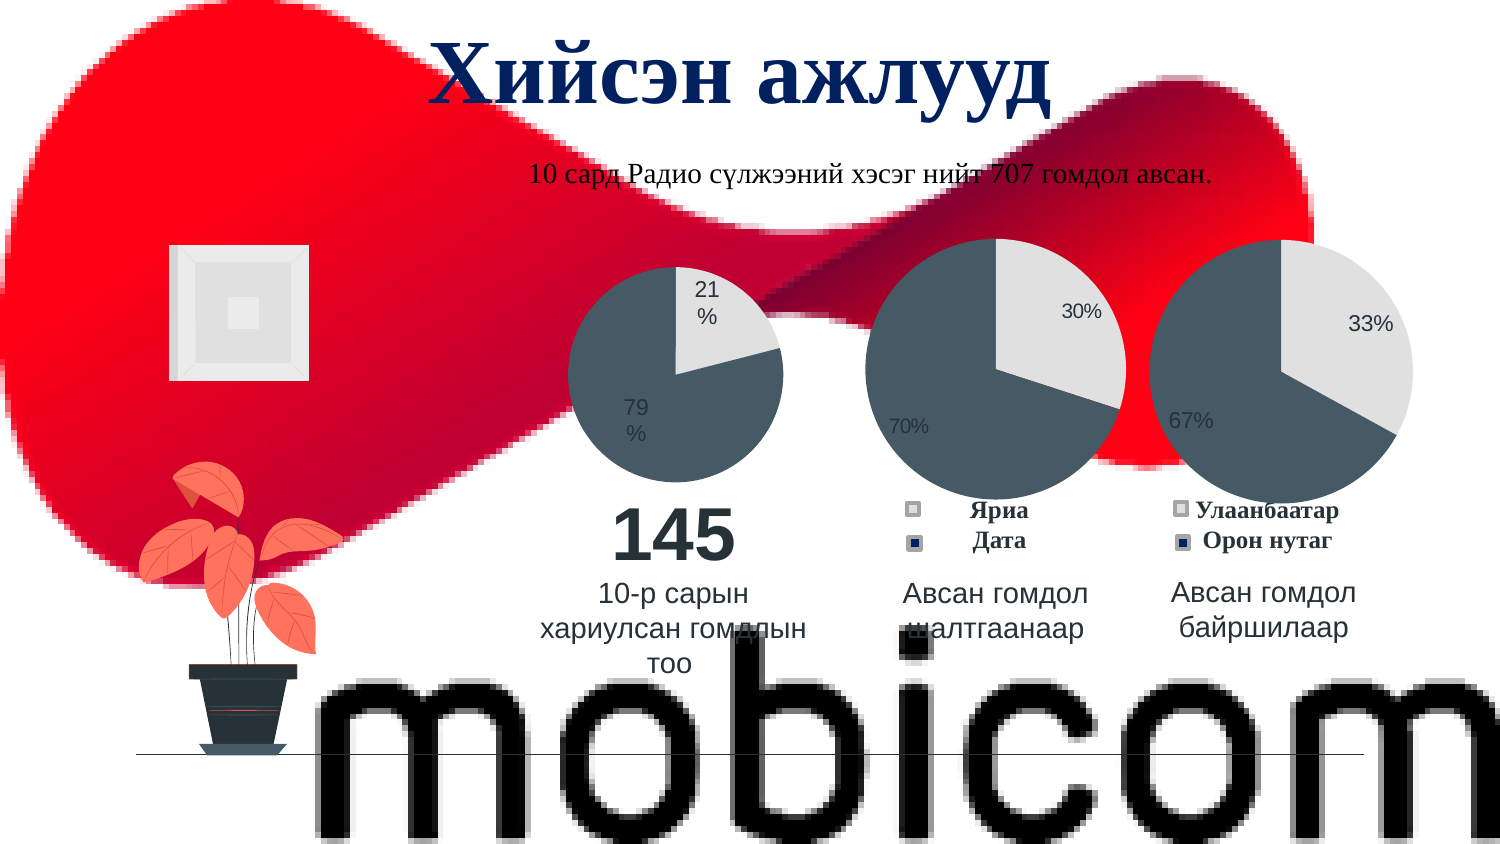

# Хийсэн ажлууд
10 сард Радио сүлжээний хэсэг нийт 707 гомдол авсан.

### Chart

| Category | Column2 |
|---|---|
| 1st Qtr | 0.3 |
| 2nd Qtr | 0.7 |

### Chart

| Category | Sales |
|---|---|
| 1st Qtr | 0.33 |
| 2nd Qtr | 0.67 |

### Chart

| Category | Sales |
|---|---|
| 1st Qtr | 0.21 |
| 2nd Qtr | 0.79 |
Улаанбаатар
Орон нутаг
Яриа
Дата
145

Авсан гомдол байршилаар
10-р сарын хариулсан гомдлын тоо
Авсан гомдол шалтгаанаар